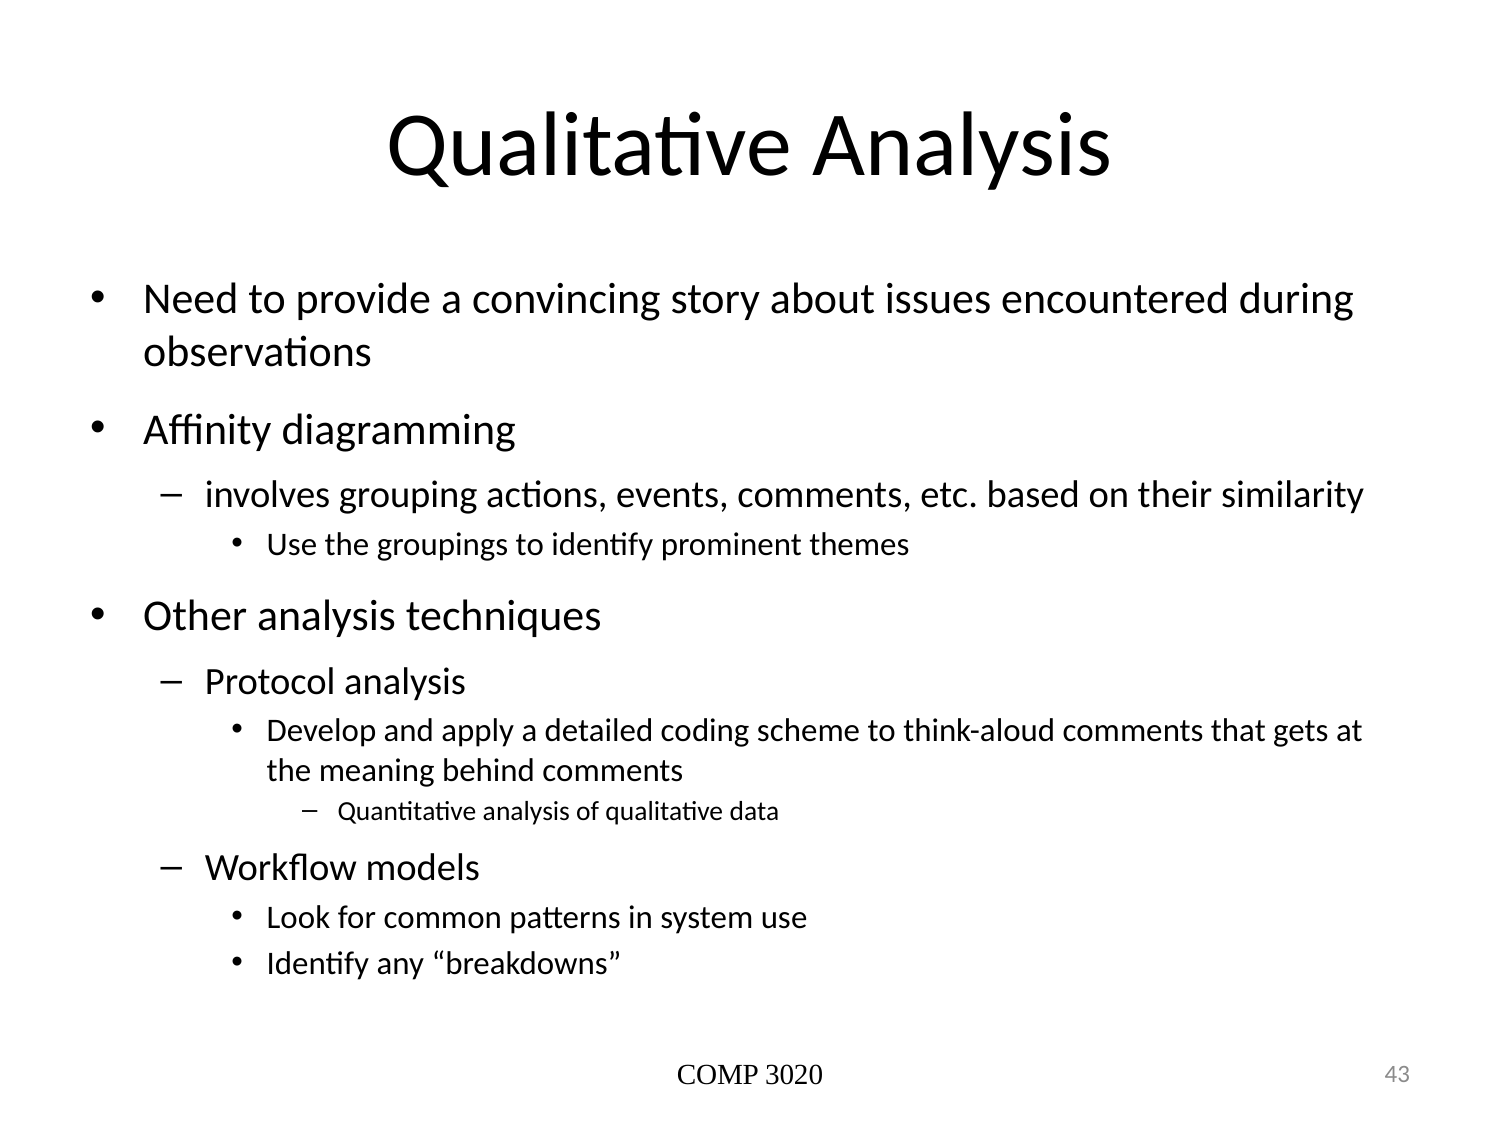

# Qualitative Analysis
Need to provide a convincing story about issues encountered during observations
Affinity diagramming
involves grouping actions, events, comments, etc. based on their similarity
Use the groupings to identify prominent themes
Other analysis techniques
Protocol analysis
Develop and apply a detailed coding scheme to think-aloud comments that gets at the meaning behind comments
Quantitative analysis of qualitative data
Workflow models
Look for common patterns in system use
Identify any “breakdowns”

COMP 3020
43